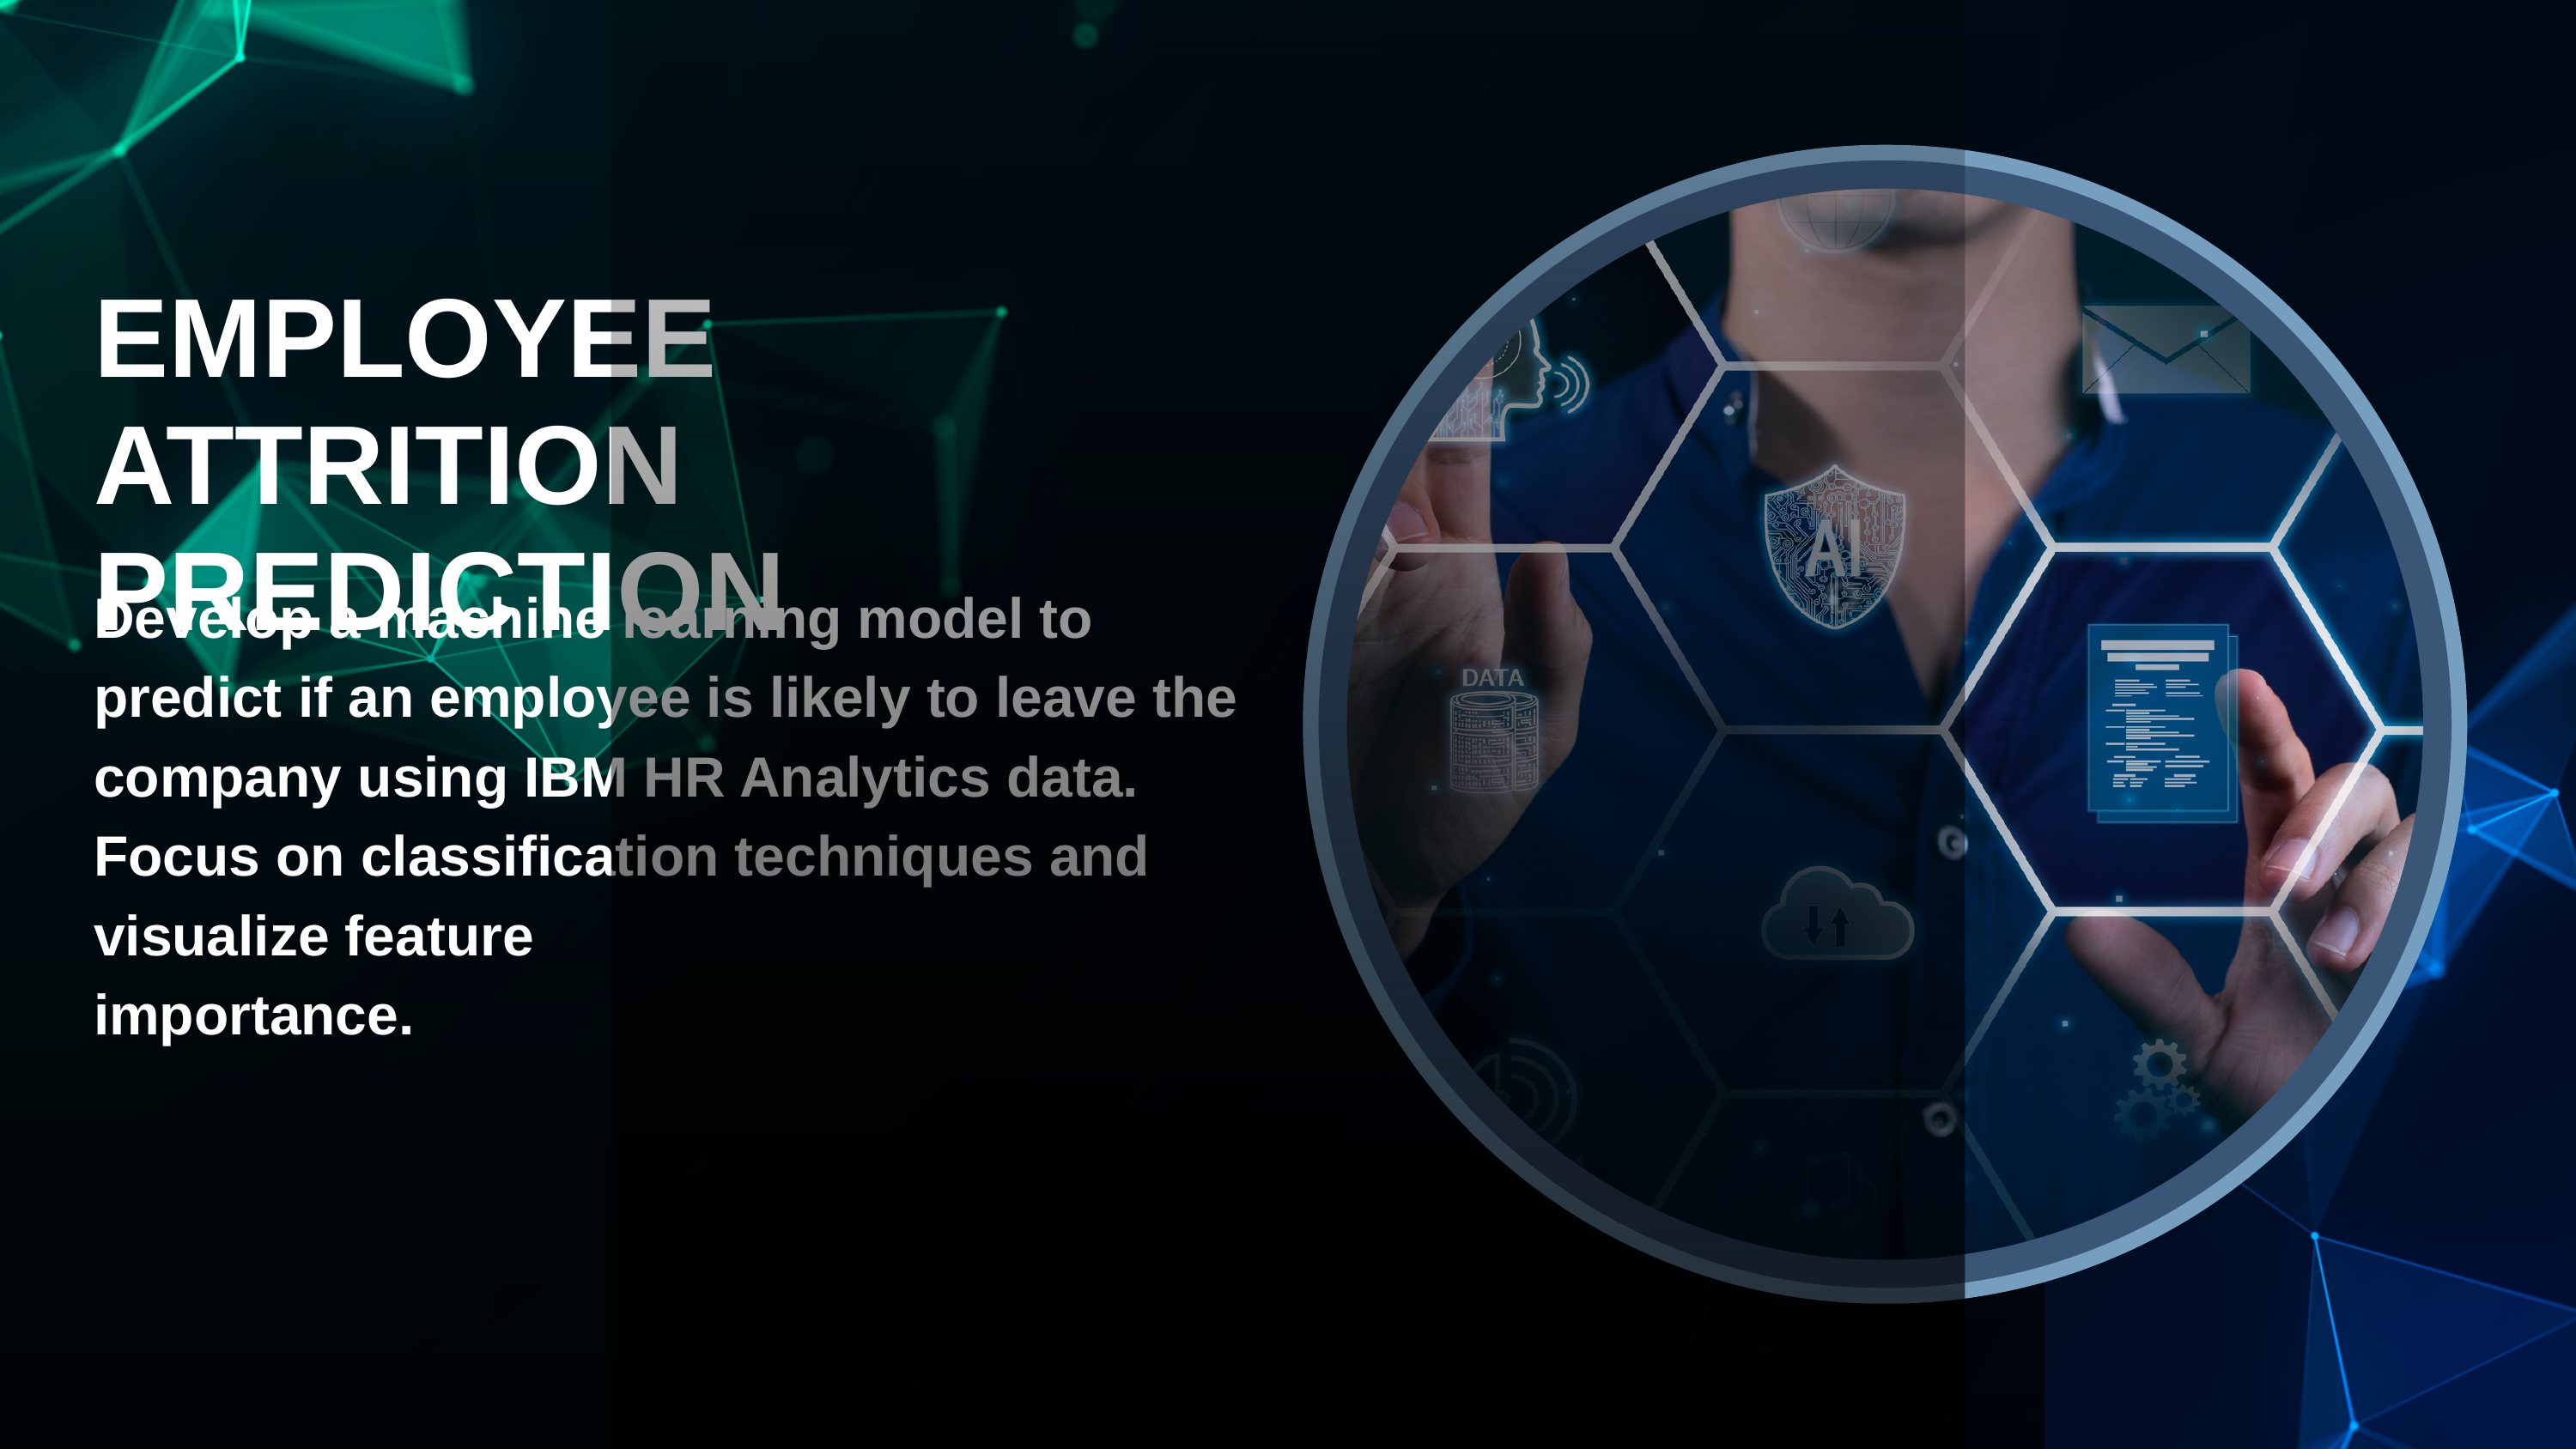

EMPLOYEE ATTRITION PREDICTION
Develop a machine learning model to predict if an employee is likely to leave the
company using IBM HR Analytics data. Focus on classification techniques and visualize feature
importance.